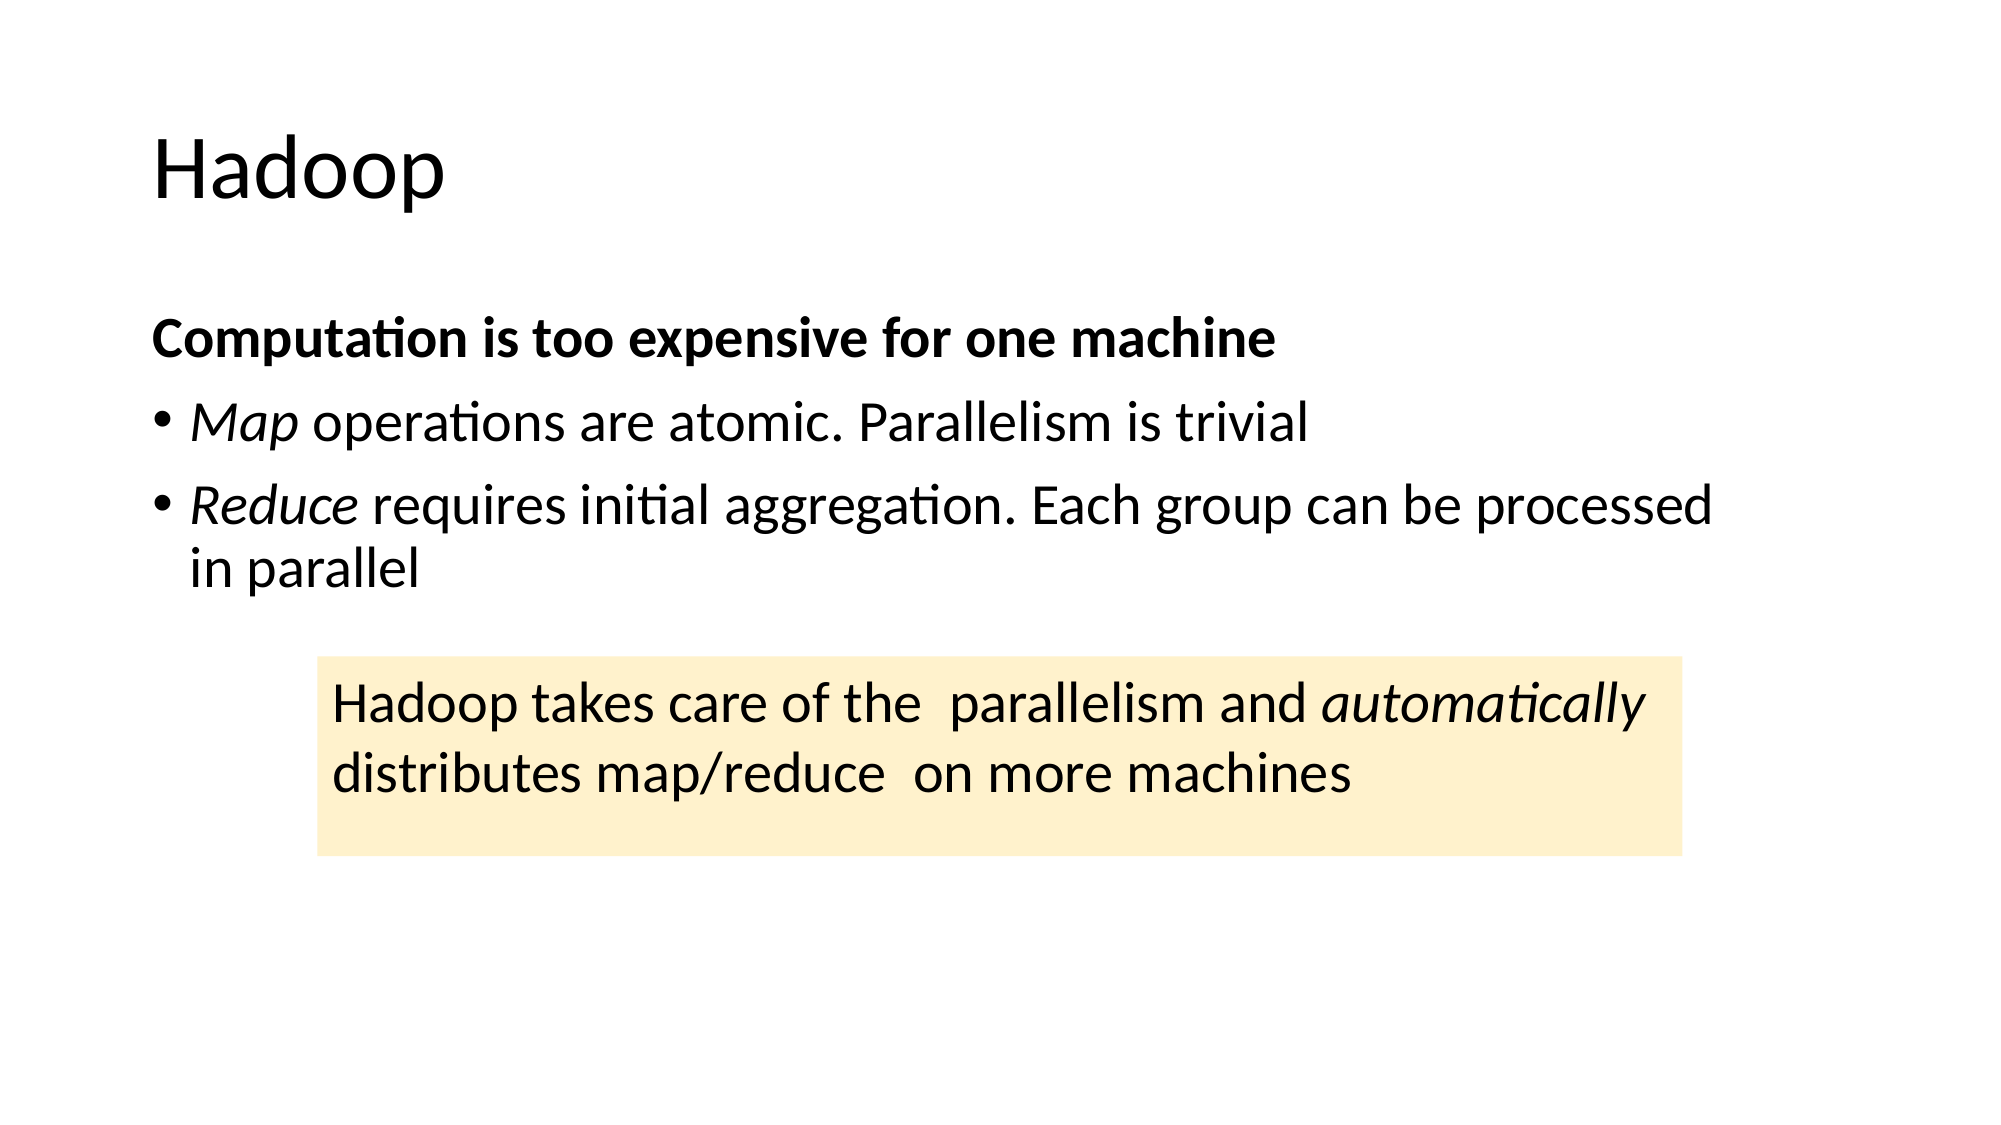

# Hadoop
Computation is too expensive for one machine
Map operations are atomic. Parallelism is trivial
Reduce requires initial aggregation. Each group can be processed
in parallel
Hadoop takes care of the  parallelism and automatically distributes map/reduce  on more machines